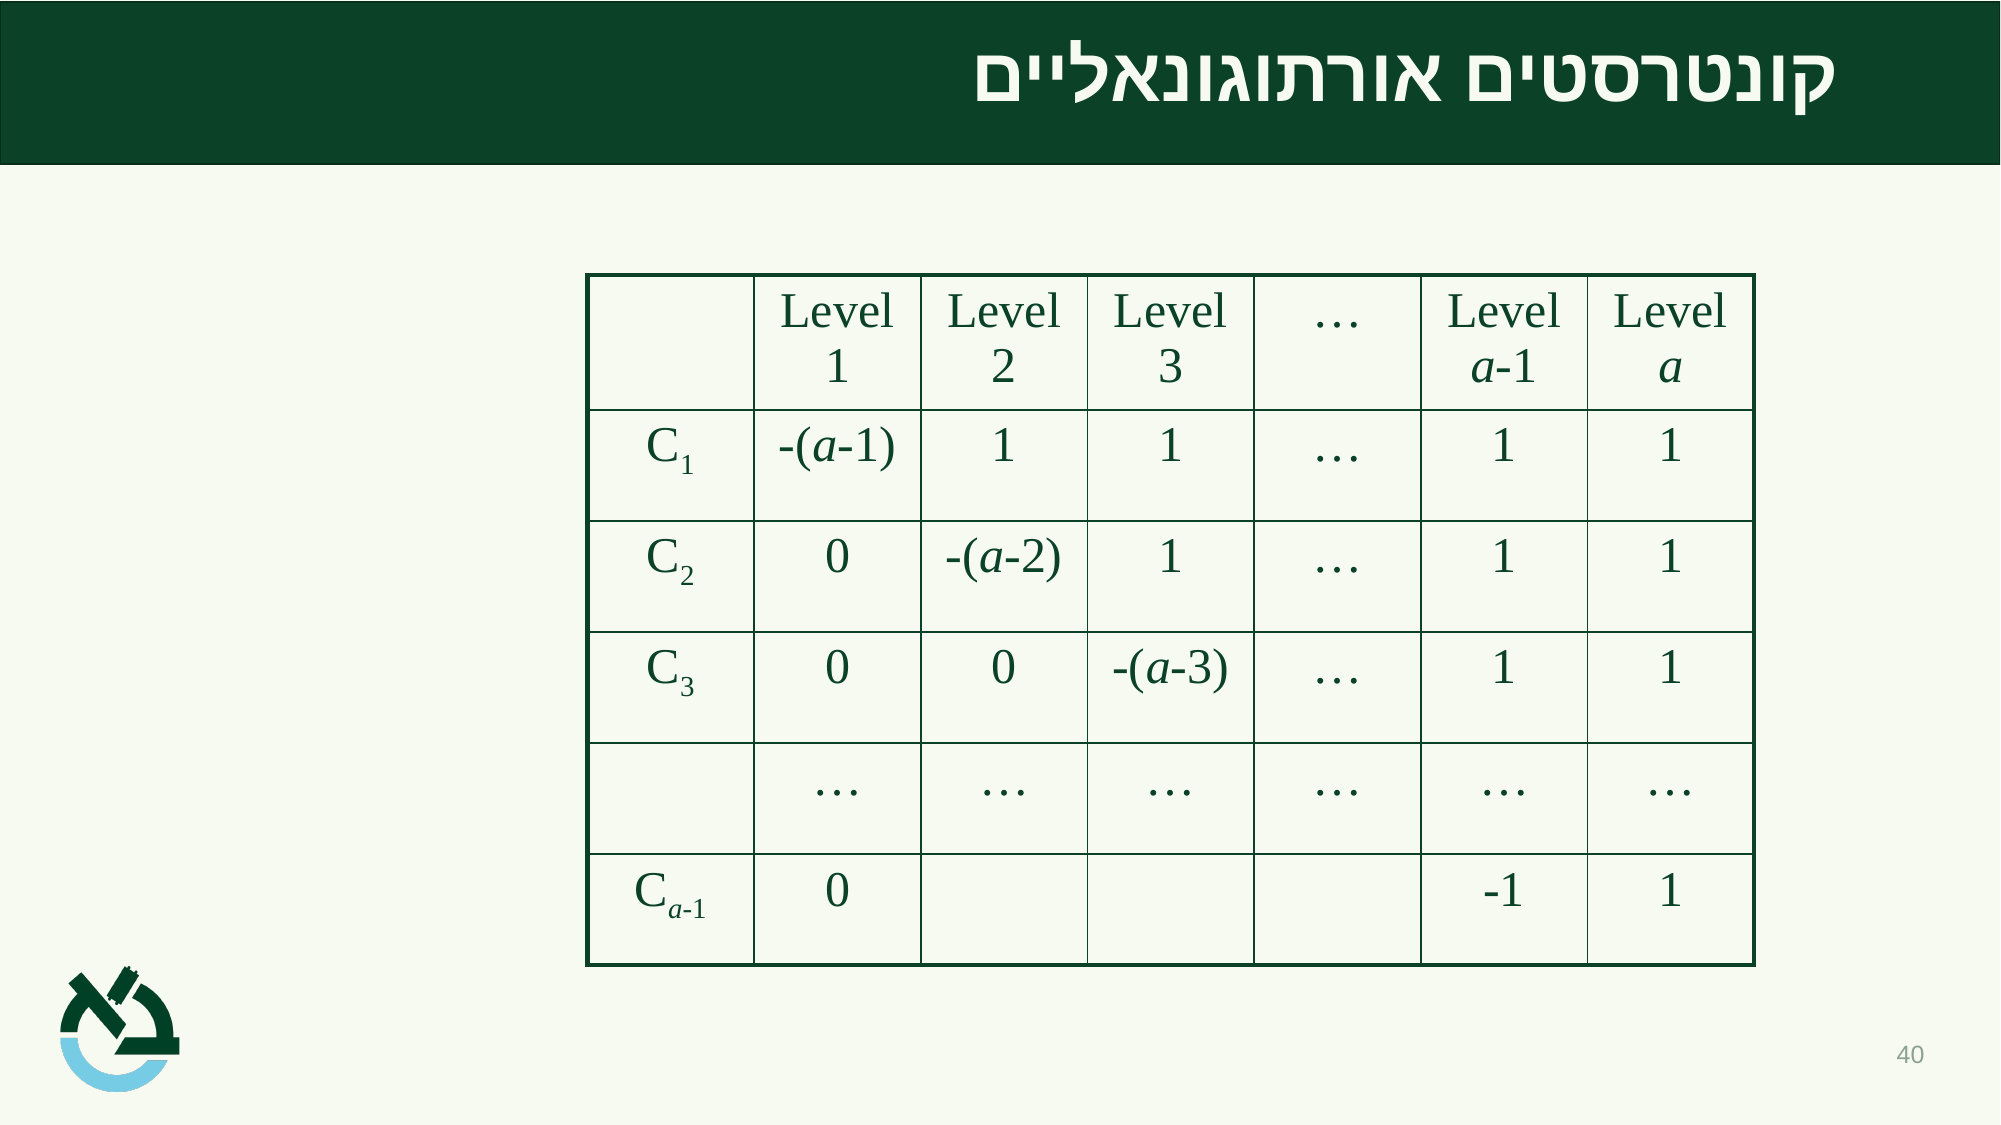

# קונטרסטים אורתוגונאליים
|  | Level 1 | Level 2 | Level 3 | … | Level a-1 | Level a |
| --- | --- | --- | --- | --- | --- | --- |
| C1 | -(a-1) | 1 | 1 | … | 1 | 1 |
| C2 | 0 | -(a-2) | 1 | … | 1 | 1 |
| C3 | 0 | 0 | -(a-3) | … | 1 | 1 |
|  | … | … | … | … | … | … |
| Ca-1 | 0 |  |  |  | -1 | 1 |
40